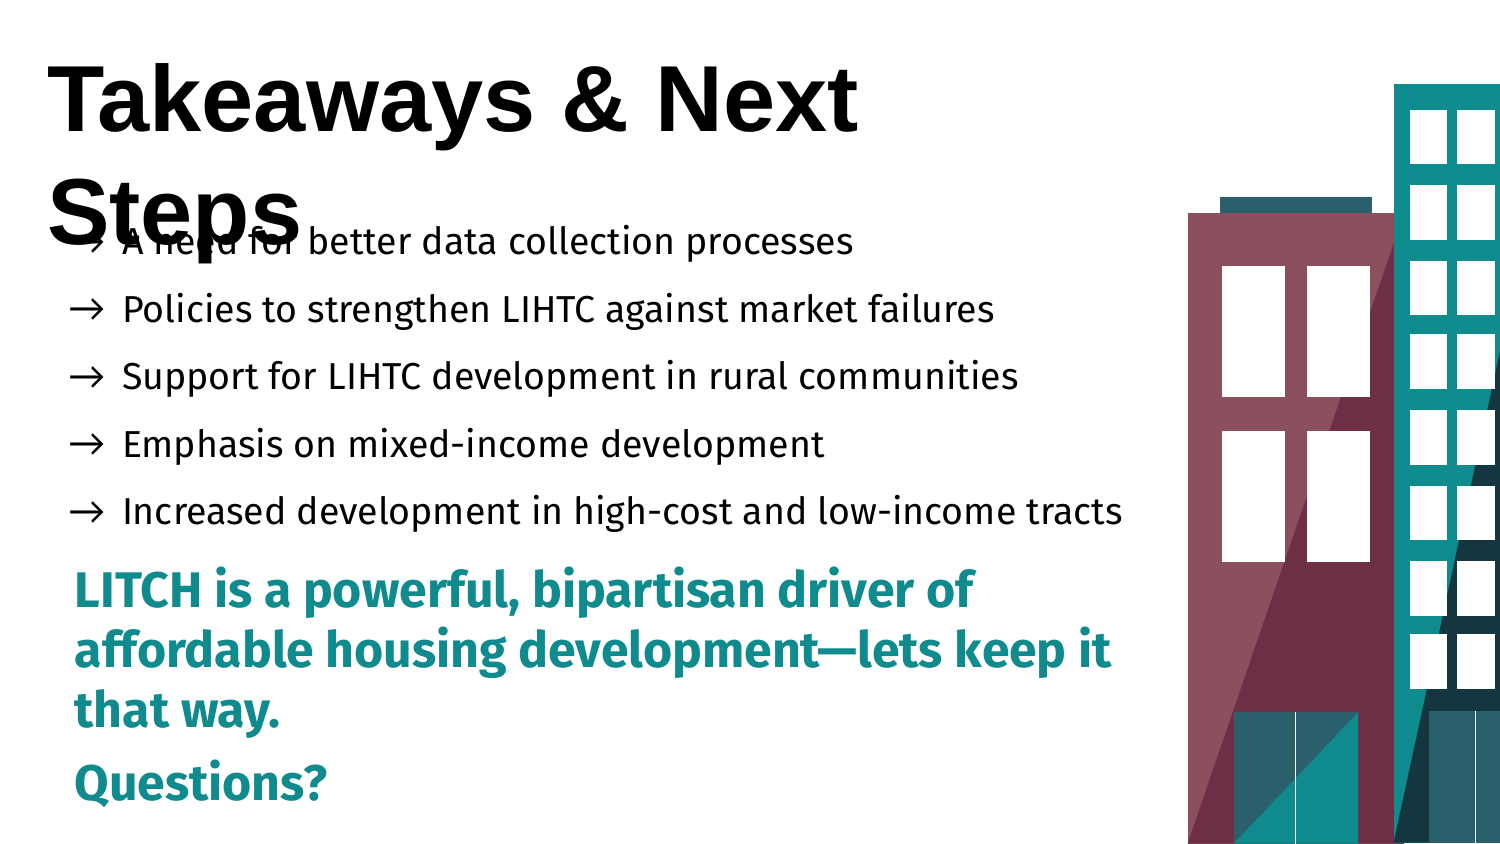

Takeaways & Next Steps

A need for better data collection processes
Policies to strengthen LIHTC against market failures
Support for LIHTC development in rural communities
Emphasis on mixed-income development
Increased development in high-cost and low-income tracts

LITCH is a powerful, bipartisan driver of affordable housing development—lets keep it that way.
Questions?